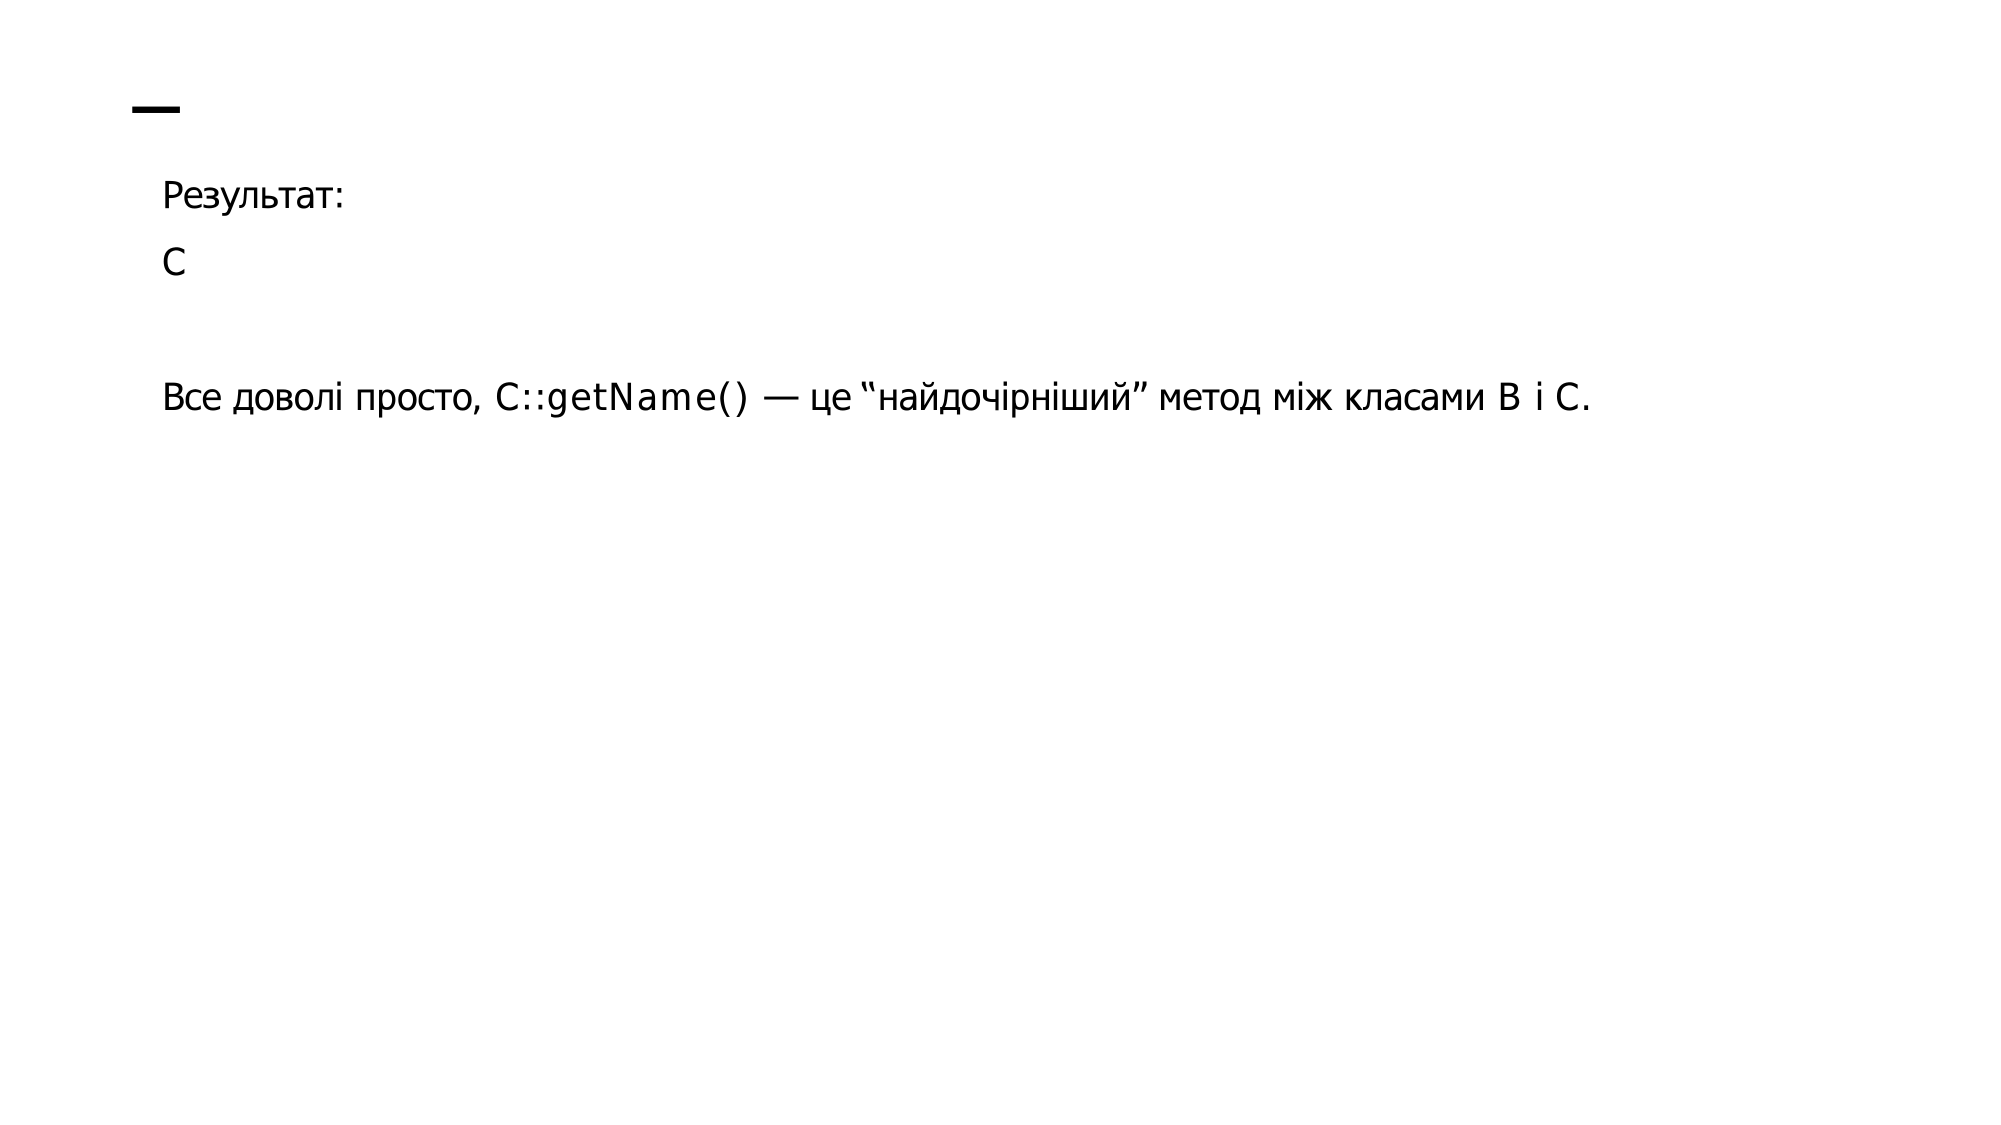

# _
Результат:
C

Все доволі просто, C::getName() — це “найдочірніший” метод між класами B і C.